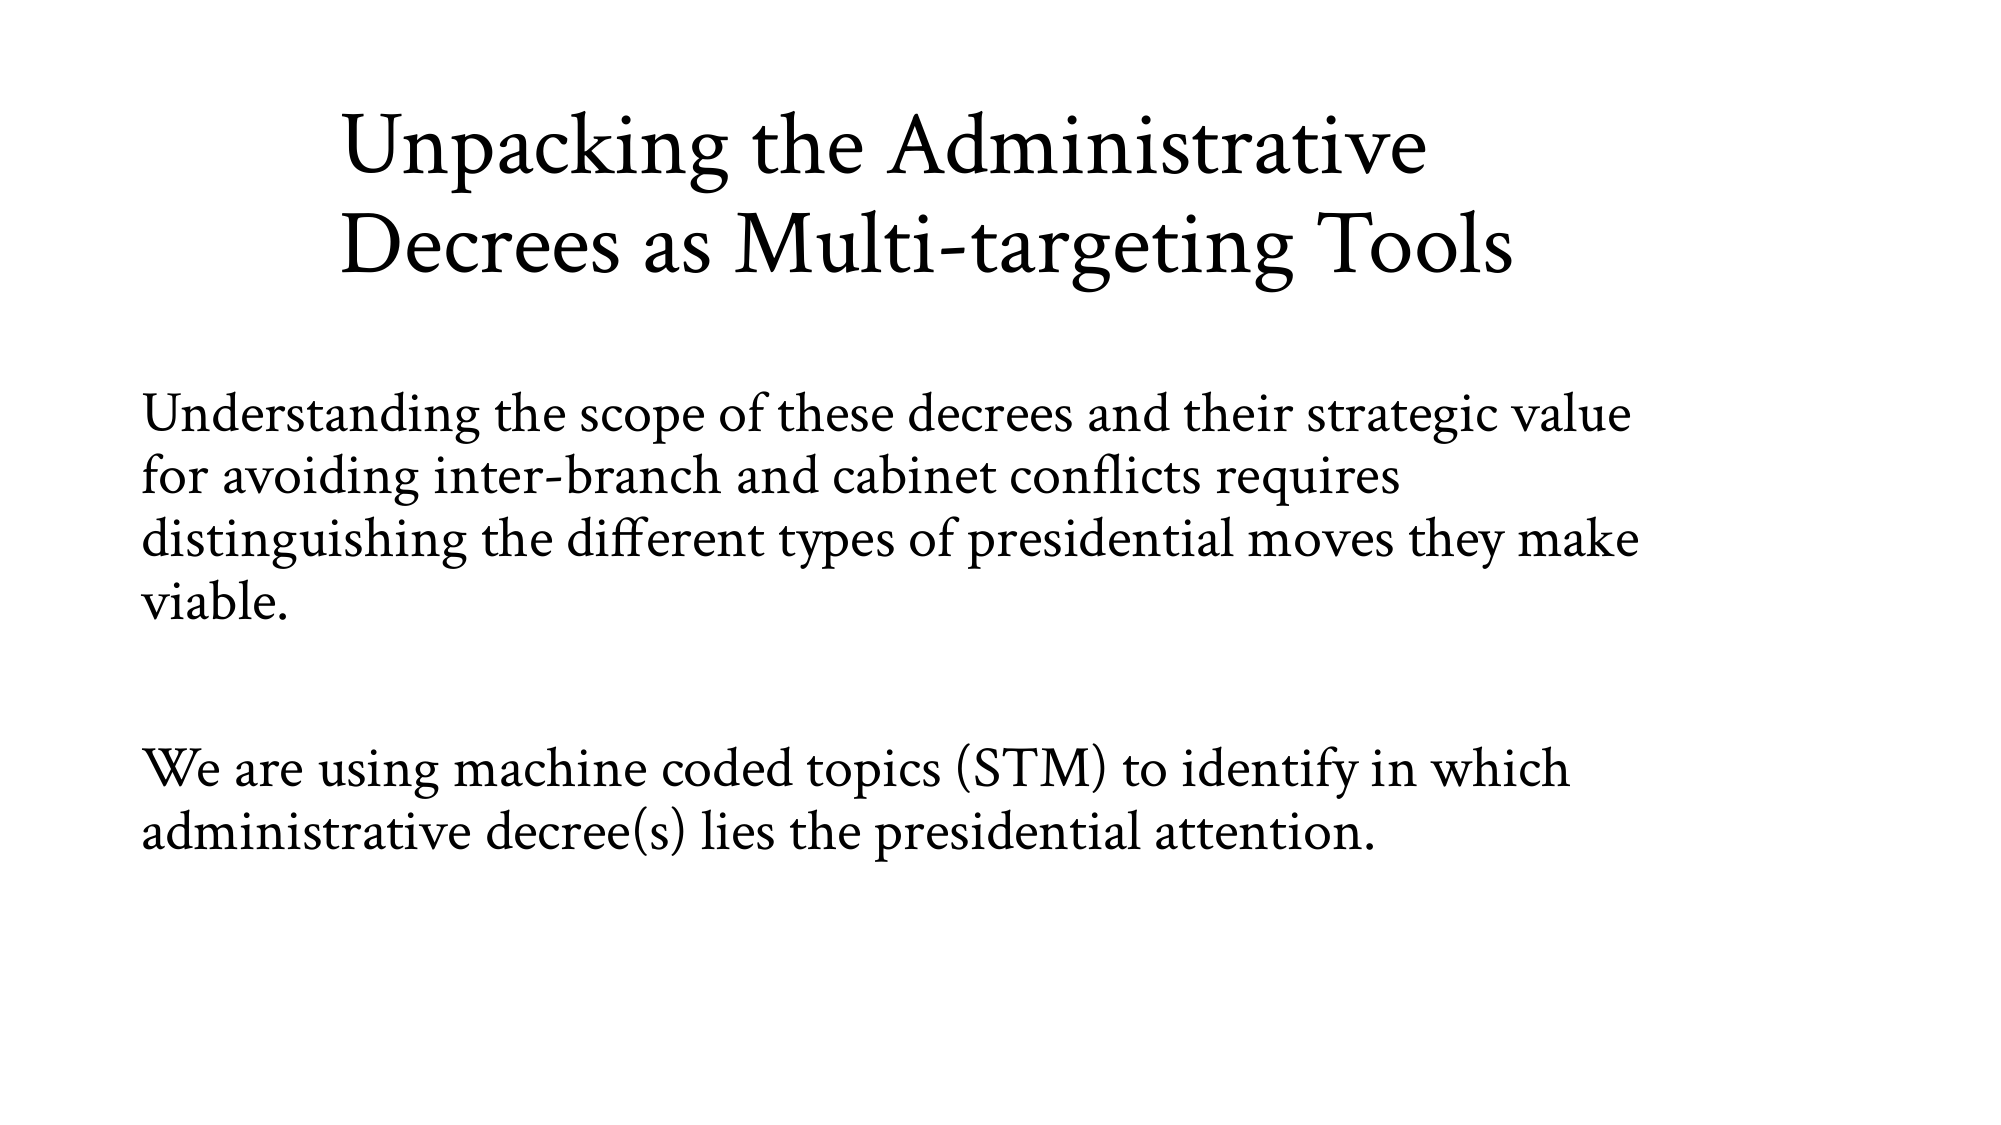

# Unpacking the Administrative Decrees as Multi-targeting Tools
Understanding the scope of these decrees and their strategic value for avoiding inter-branch and cabinet conflicts requires distinguishing the different types of presidential moves they make viable.

We are using machine coded topics (STM) to identify in which administrative decree(s) lies the presidential attention.